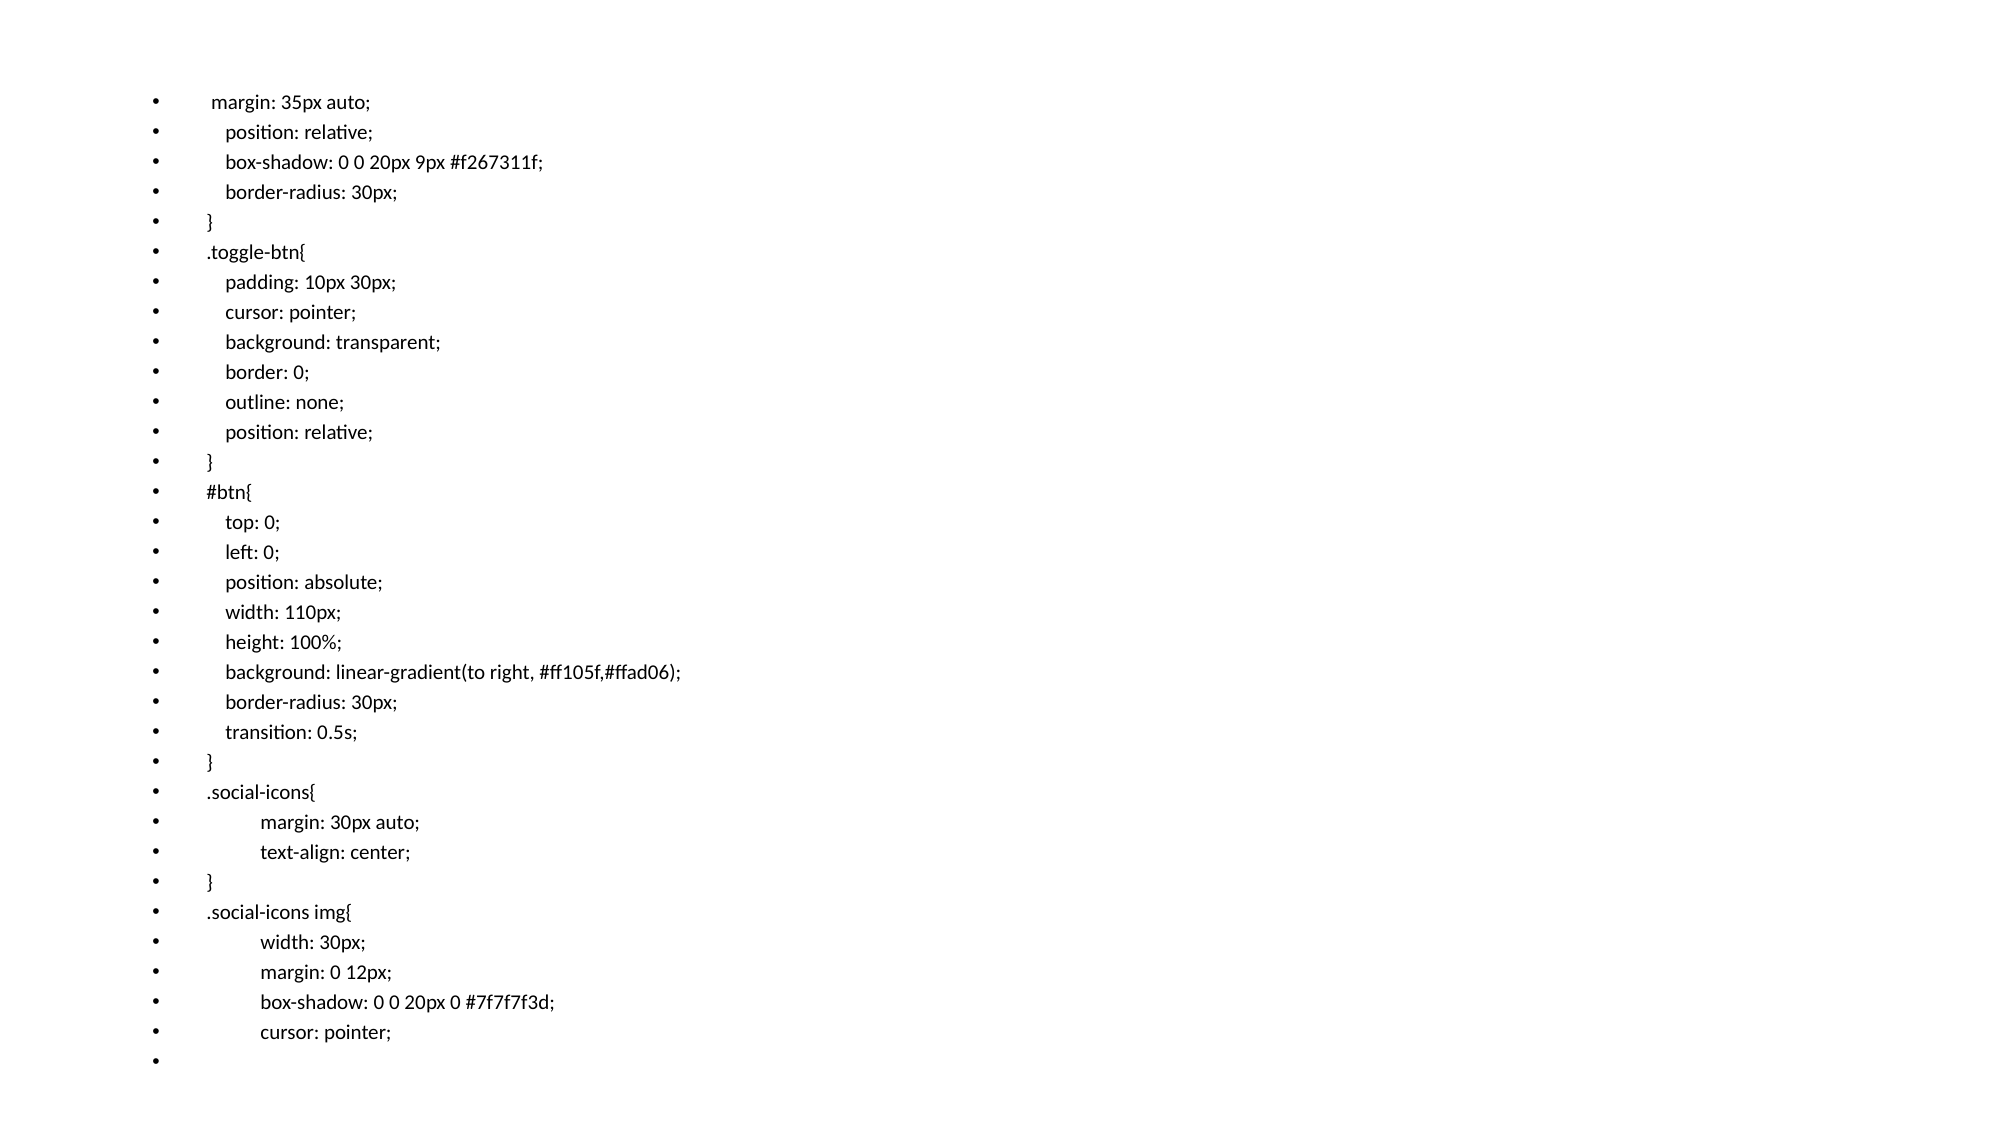

#
 margin: 35px auto;
    position: relative;
    box-shadow: 0 0 20px 9px #f267311f;
    border-radius: 30px;
}
.toggle-btn{
    padding: 10px 30px;
    cursor: pointer;
    background: transparent;
    border: 0;
    outline: none;
    position: relative;
}
#btn{
    top: 0;
    left: 0;
    position: absolute;
    width: 110px;
    height: 100%;
    background: linear-gradient(to right, #ff105f,#ffad06);
    border-radius: 30px;
    transition: 0.5s;
}
.social-icons{
	margin: 30px auto;
	text-align: center;
}
.social-icons img{
	width: 30px;
	margin: 0 12px;
	box-shadow: 0 0 20px 0 #7f7f7f3d;
	cursor: pointer;